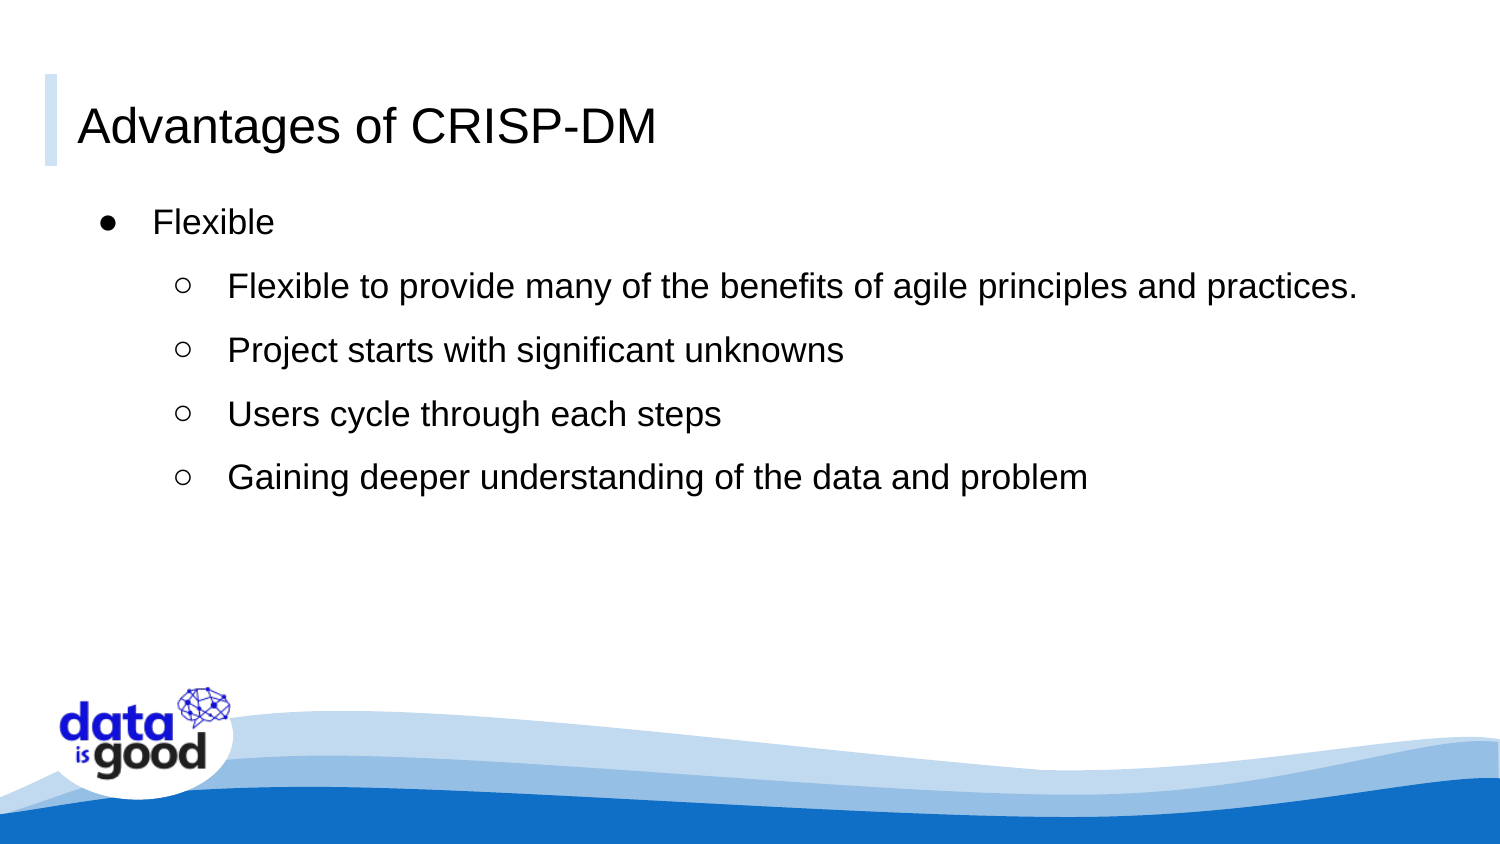

# Advantages of CRISP-DM
Flexible
Flexible to provide many of the benefits of agile principles and practices.
Project starts with significant unknowns
Users cycle through each steps
Gaining deeper understanding of the data and problem